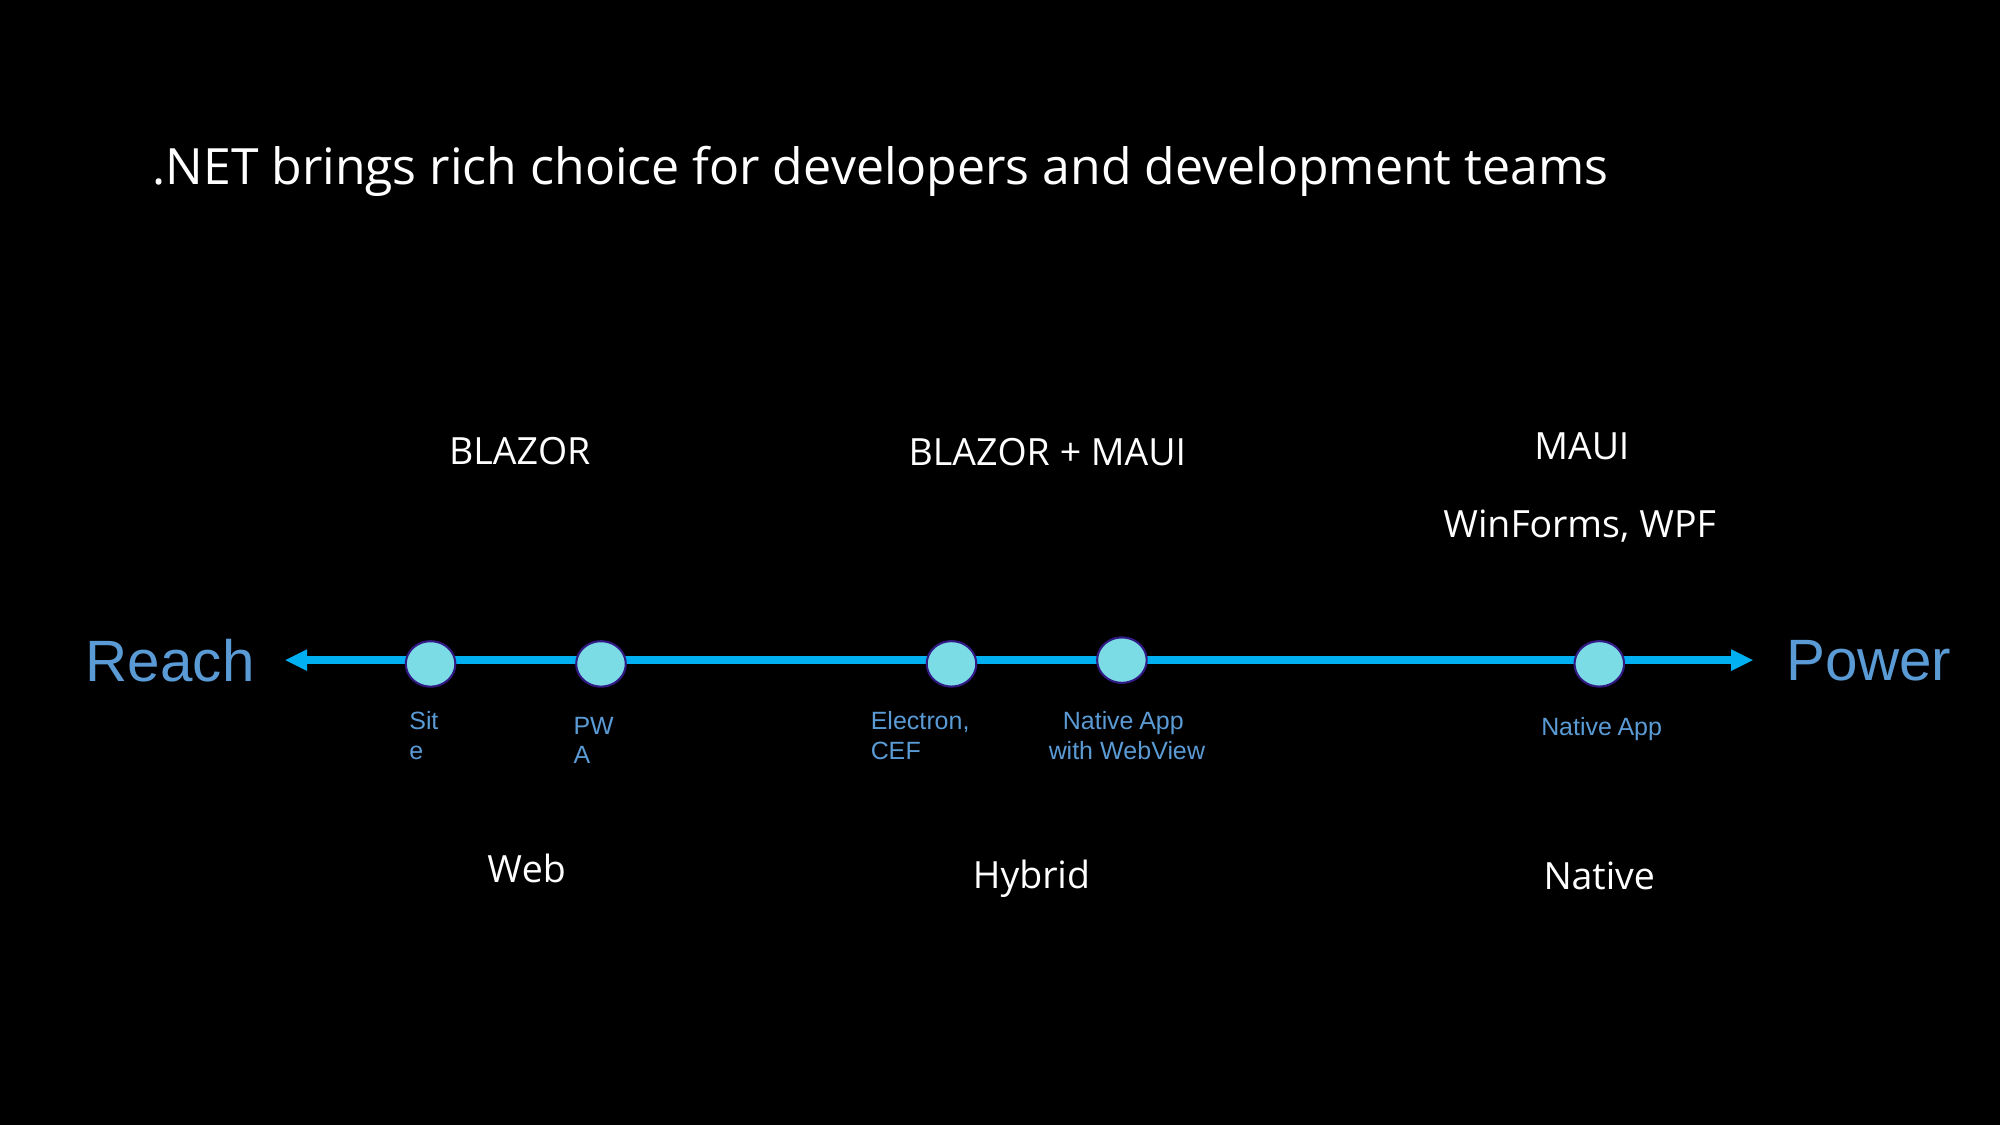

# .NET brings rich choice for developers and development teams
MAUI
BLAZOR
BLAZOR + MAUI
WinForms, WPF
Power
Reach

Electron, CEF
Native App
with WebView
Site
PWA
Native App
Web
Hybrid
Native